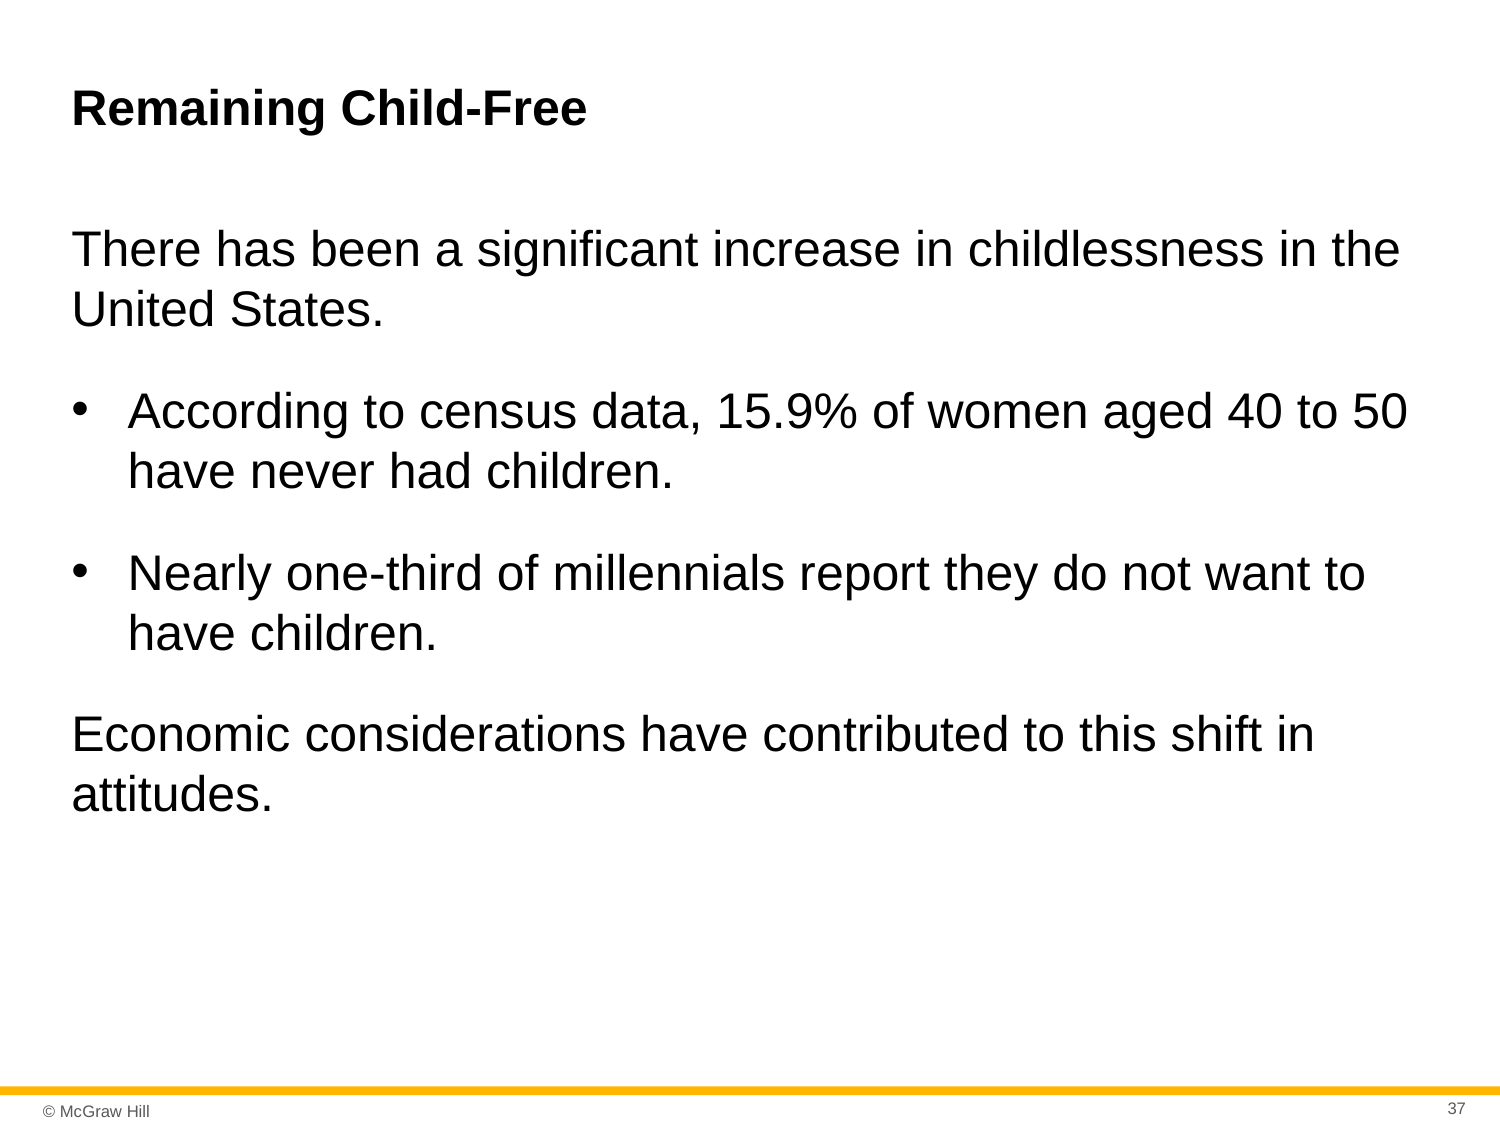

# Remaining Child-Free
There has been a significant increase in childlessness in the United States.
According to census data, 15.9% of women aged 40 to 50
have never had children.
Nearly one-third of millennials report they do not want to have children.
Economic considerations have contributed to this shift in attitudes.